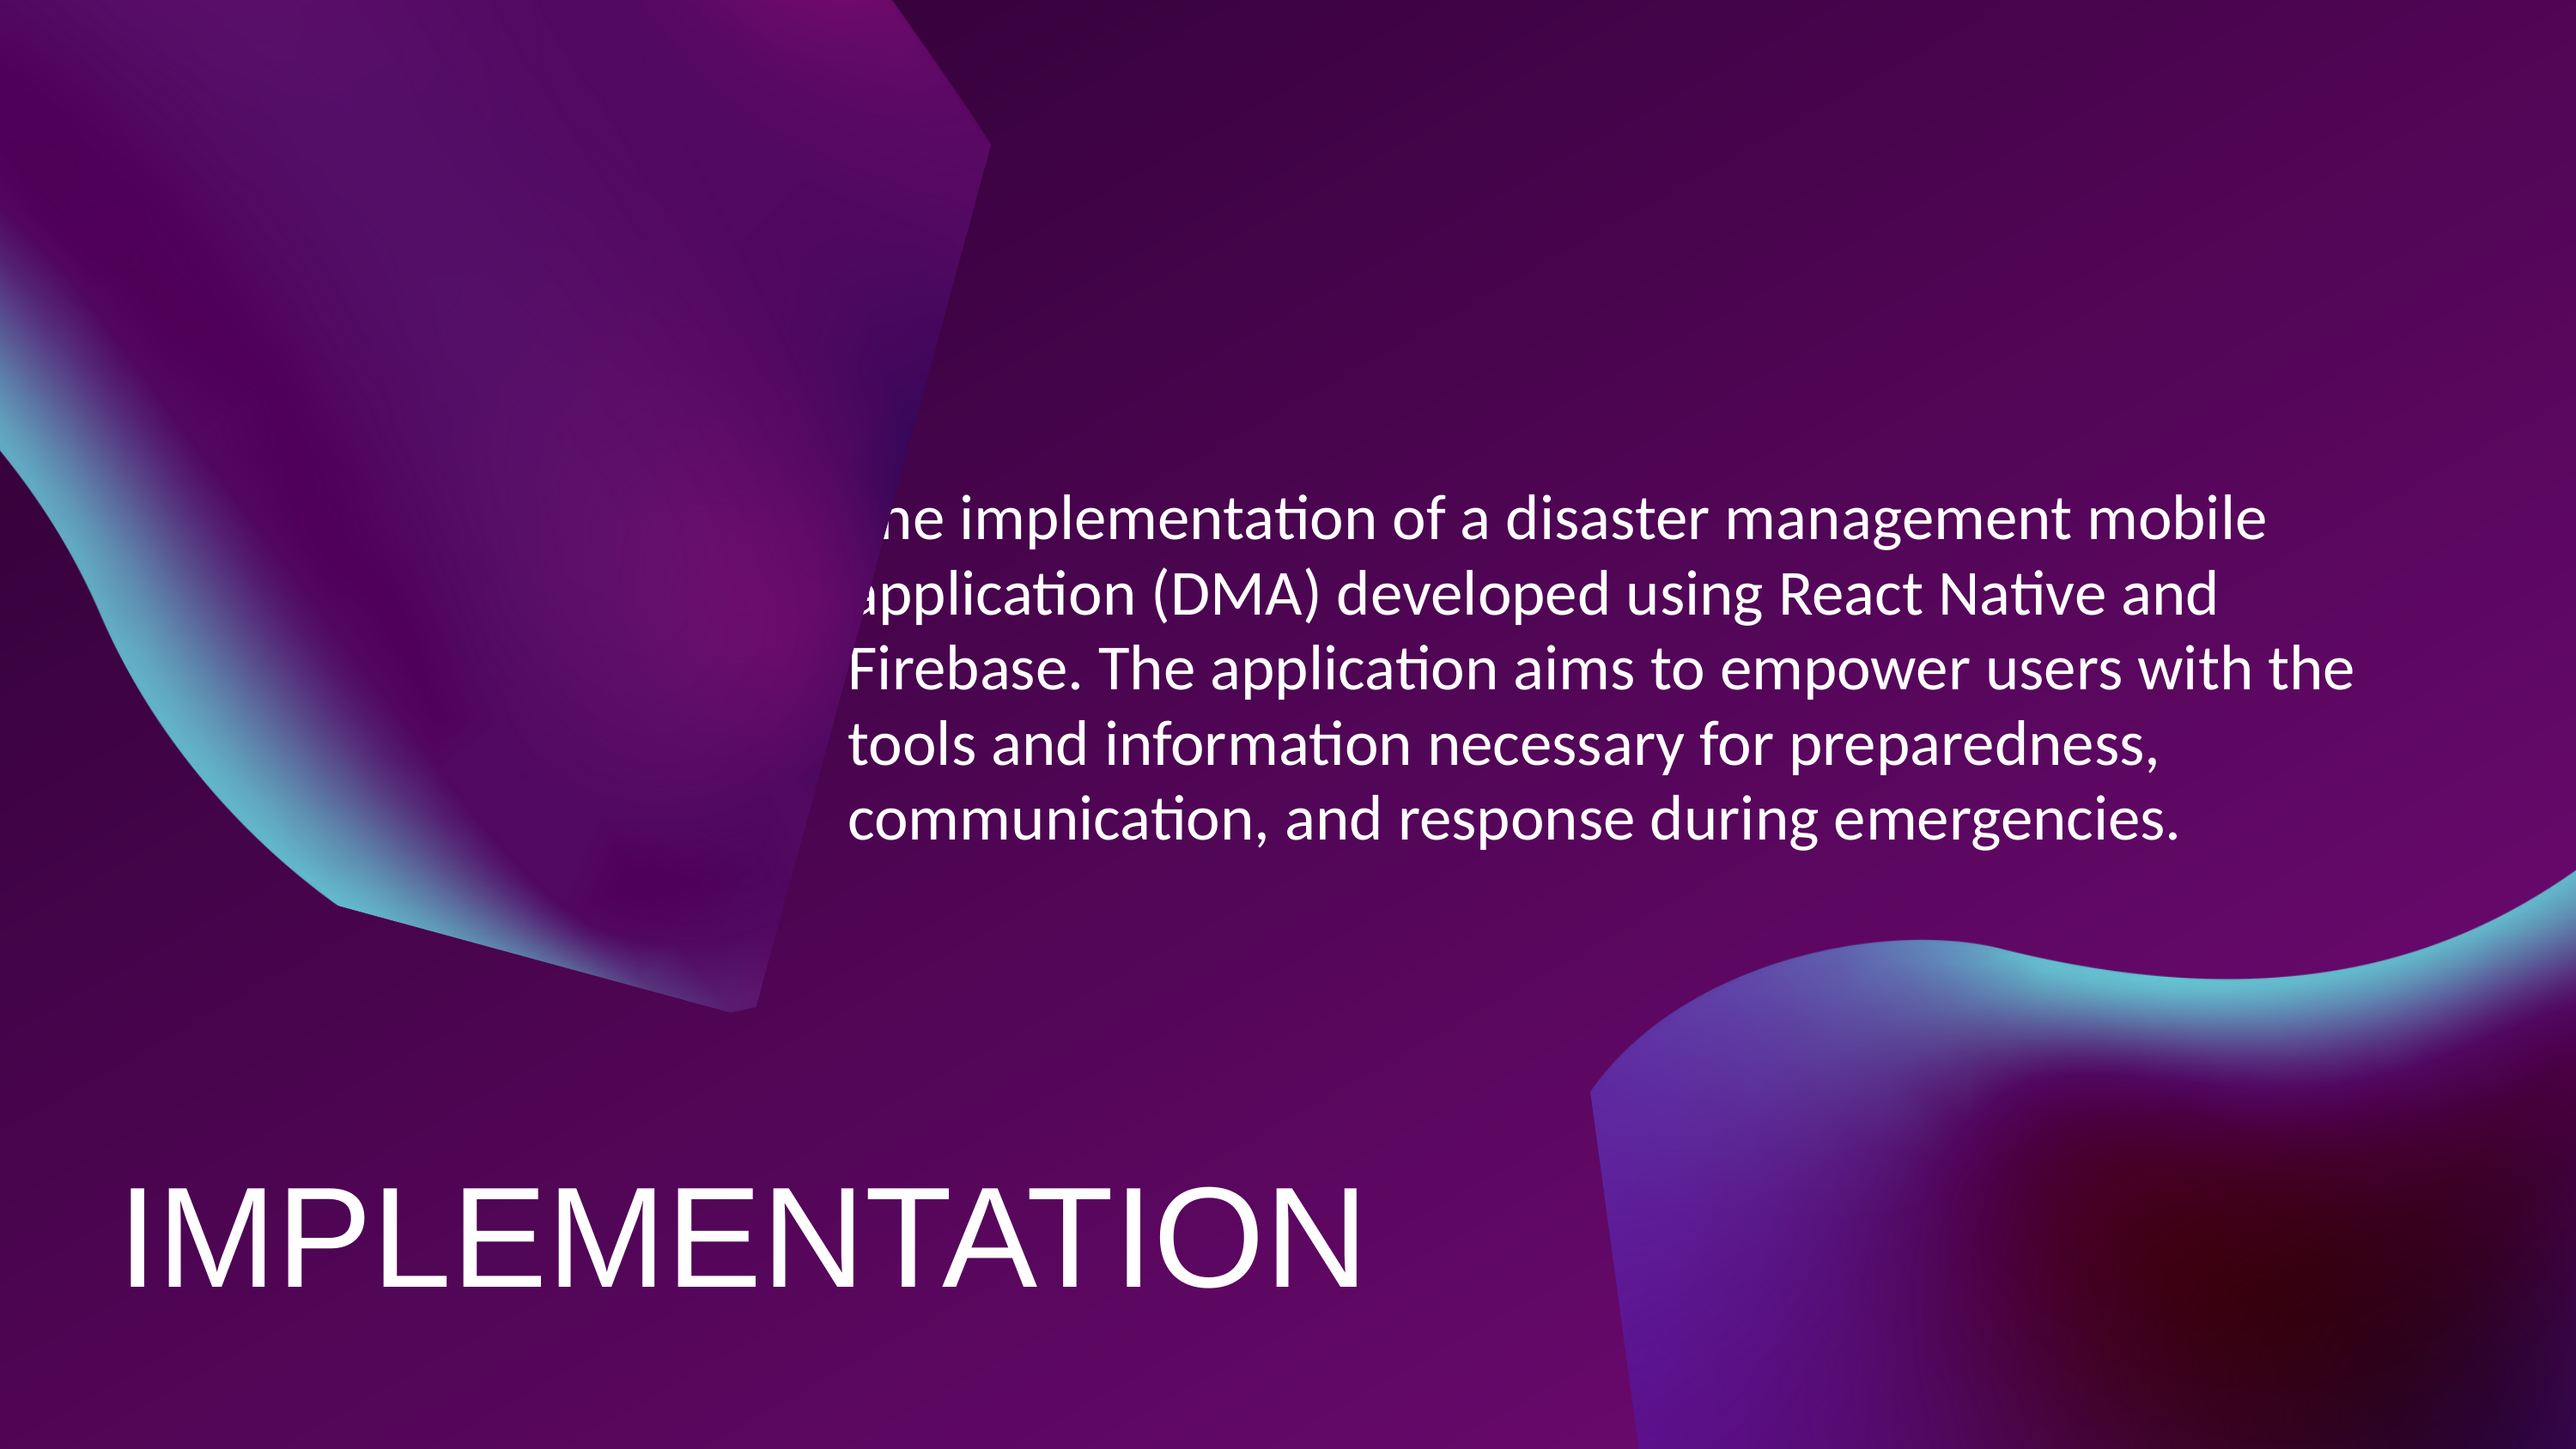

The implementation of a disaster management mobile application (DMA) developed using React Native and Firebase. The application aims to empower users with the tools and information necessary for preparedness, communication, and response during emergencies.

IMPLEMENTATION